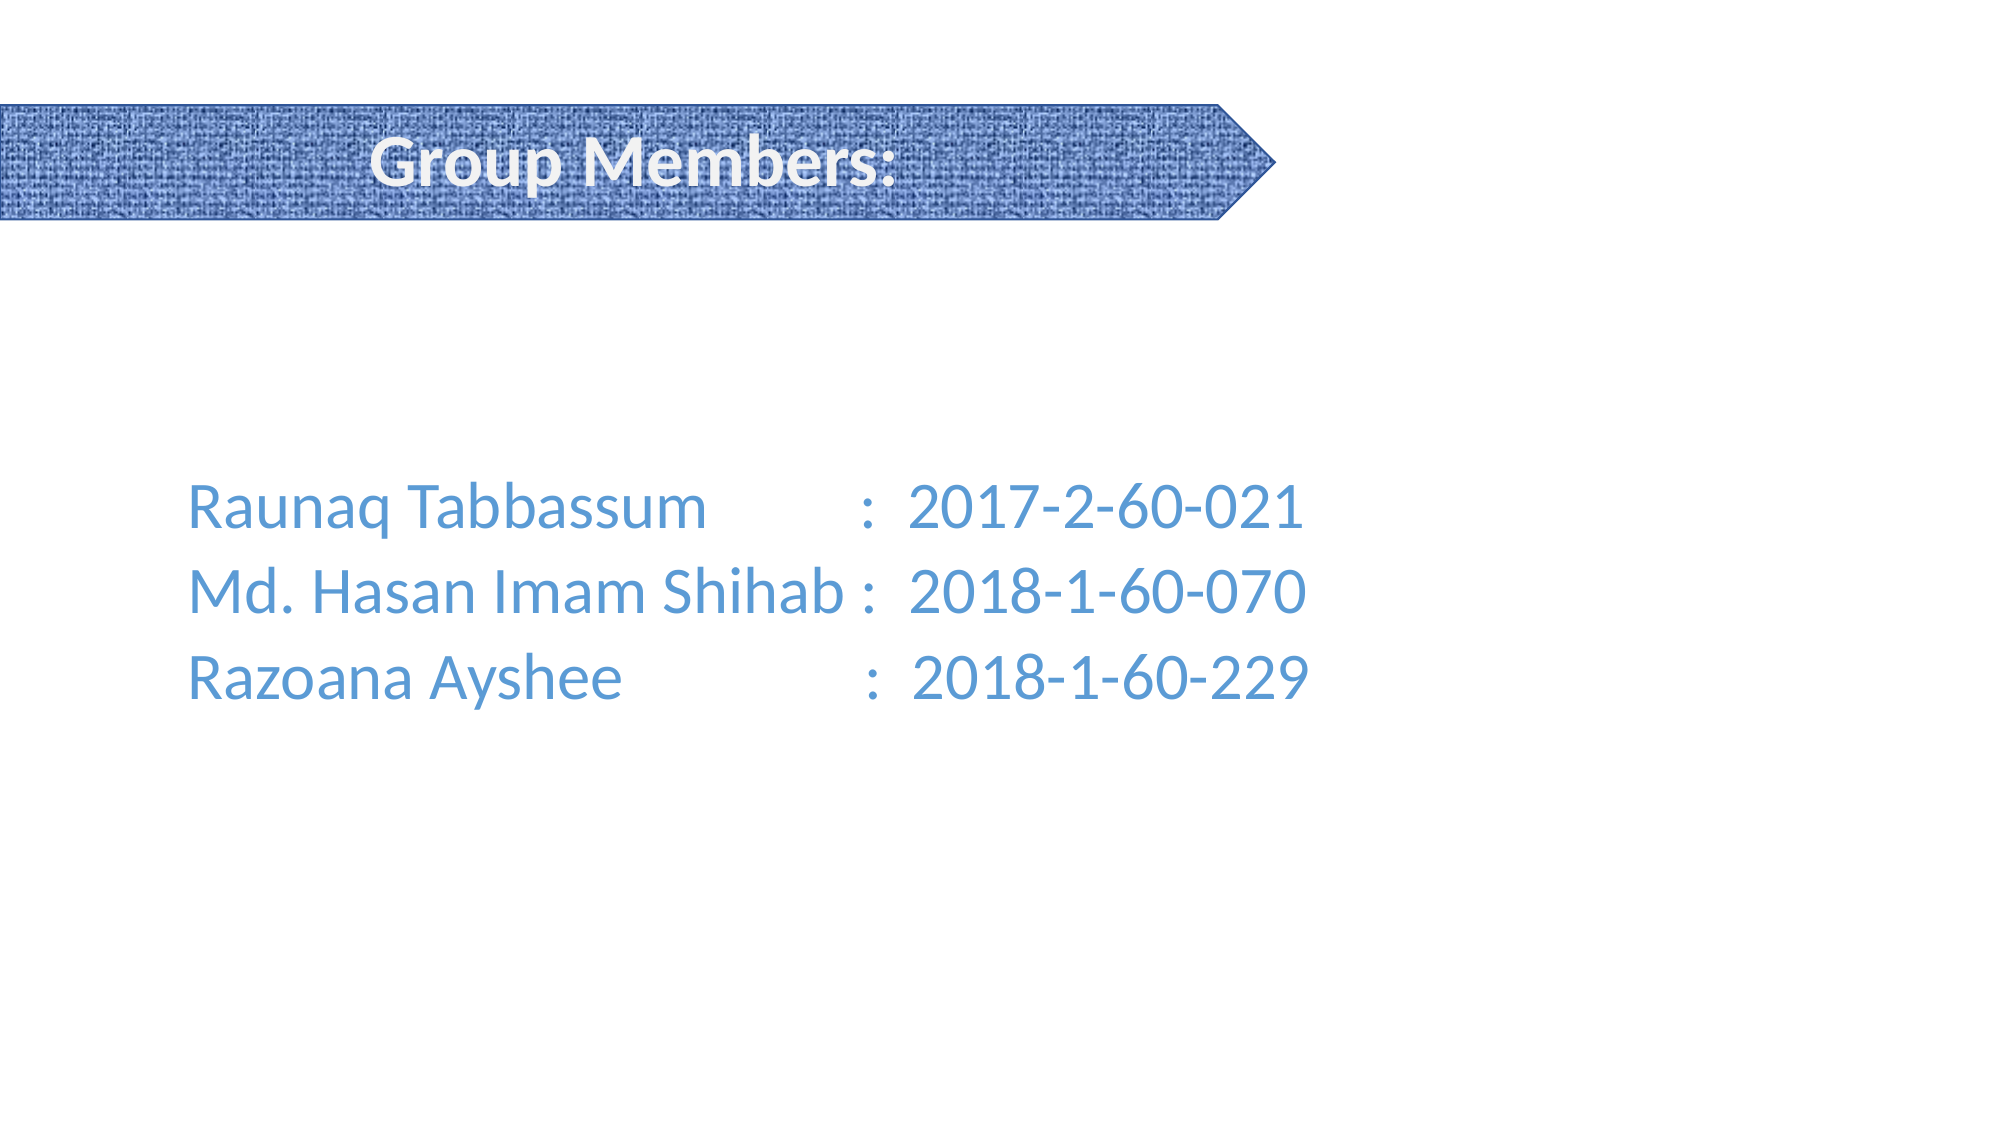

Group Members:
Raunaq Tabbassum          :  2017-2-60-021
Md. Hasan Imam Shihab :  2018-1-60-070
Razoana Ayshee                :  2018-1-60-229